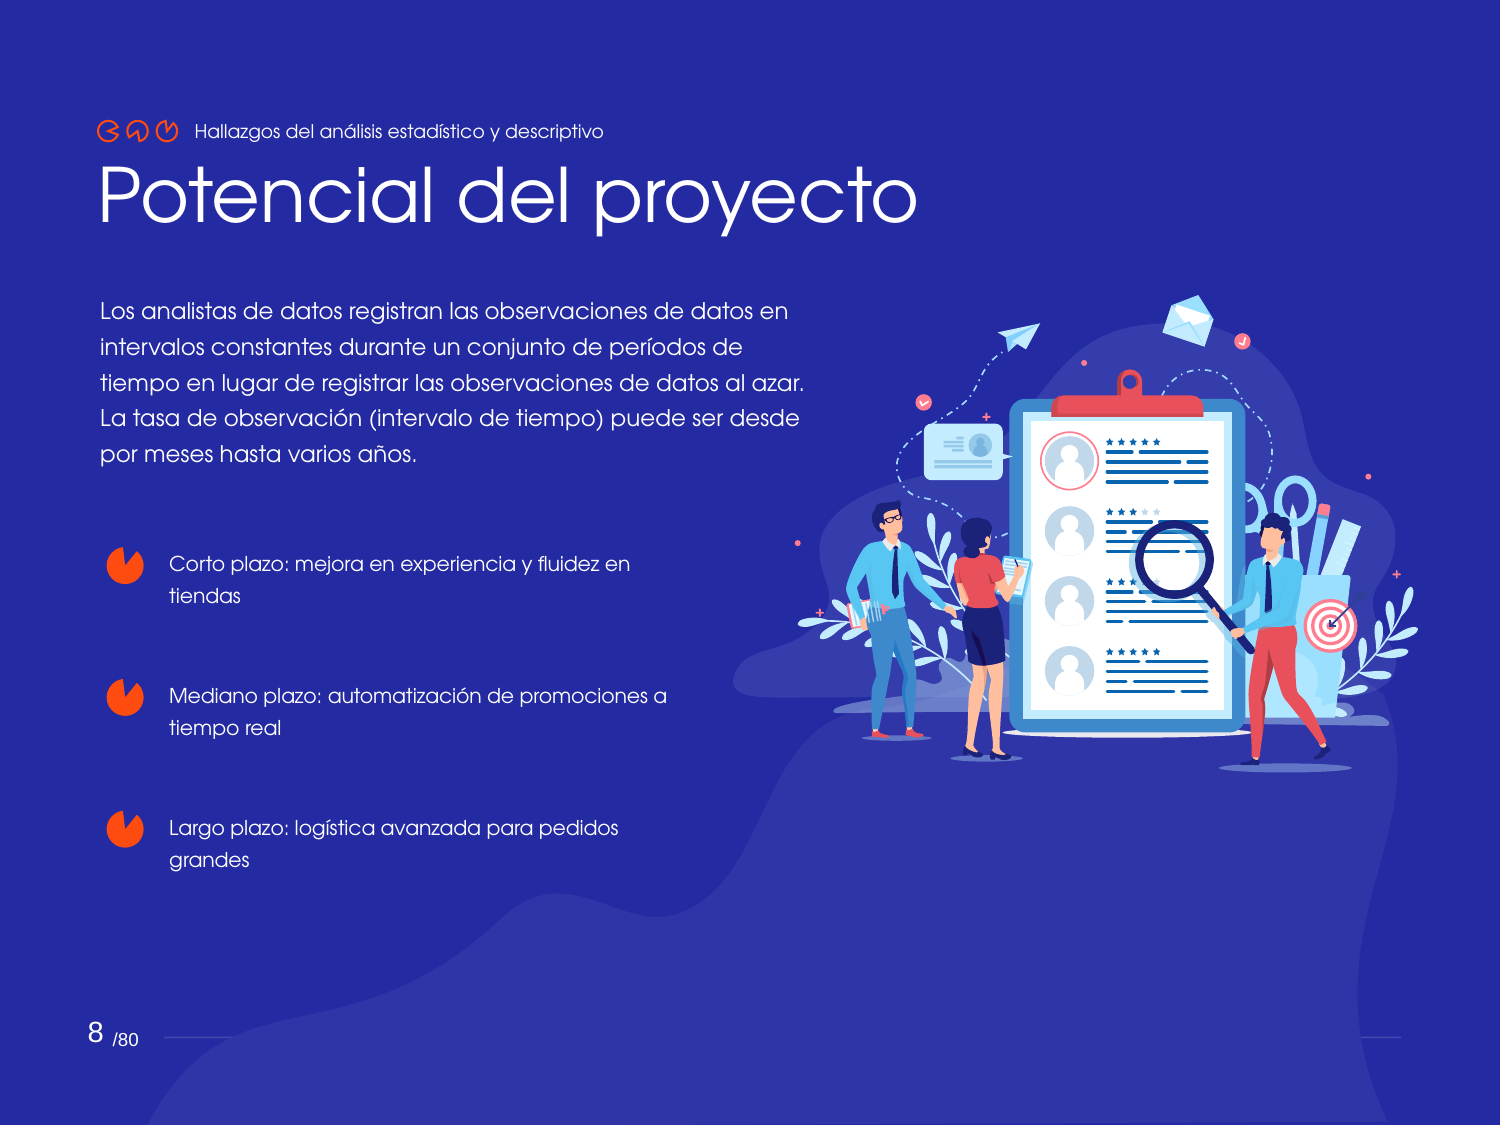

Hallazgos del análisis estadístico y descriptivo

Potencial del proyecto
Los analistas de datos registran las observaciones de datos en intervalos constantes durante un conjunto de períodos de tiempo en lugar de registrar las observaciones de datos al azar. La tasa de observación (intervalo de tiempo) puede ser desde por meses hasta varios años.

Corto plazo: mejora en experiencia y fluidez en tiendas

Mediano plazo: automatización de promociones a tiempo real

Largo plazo: logística avanzada para pedidos grandes